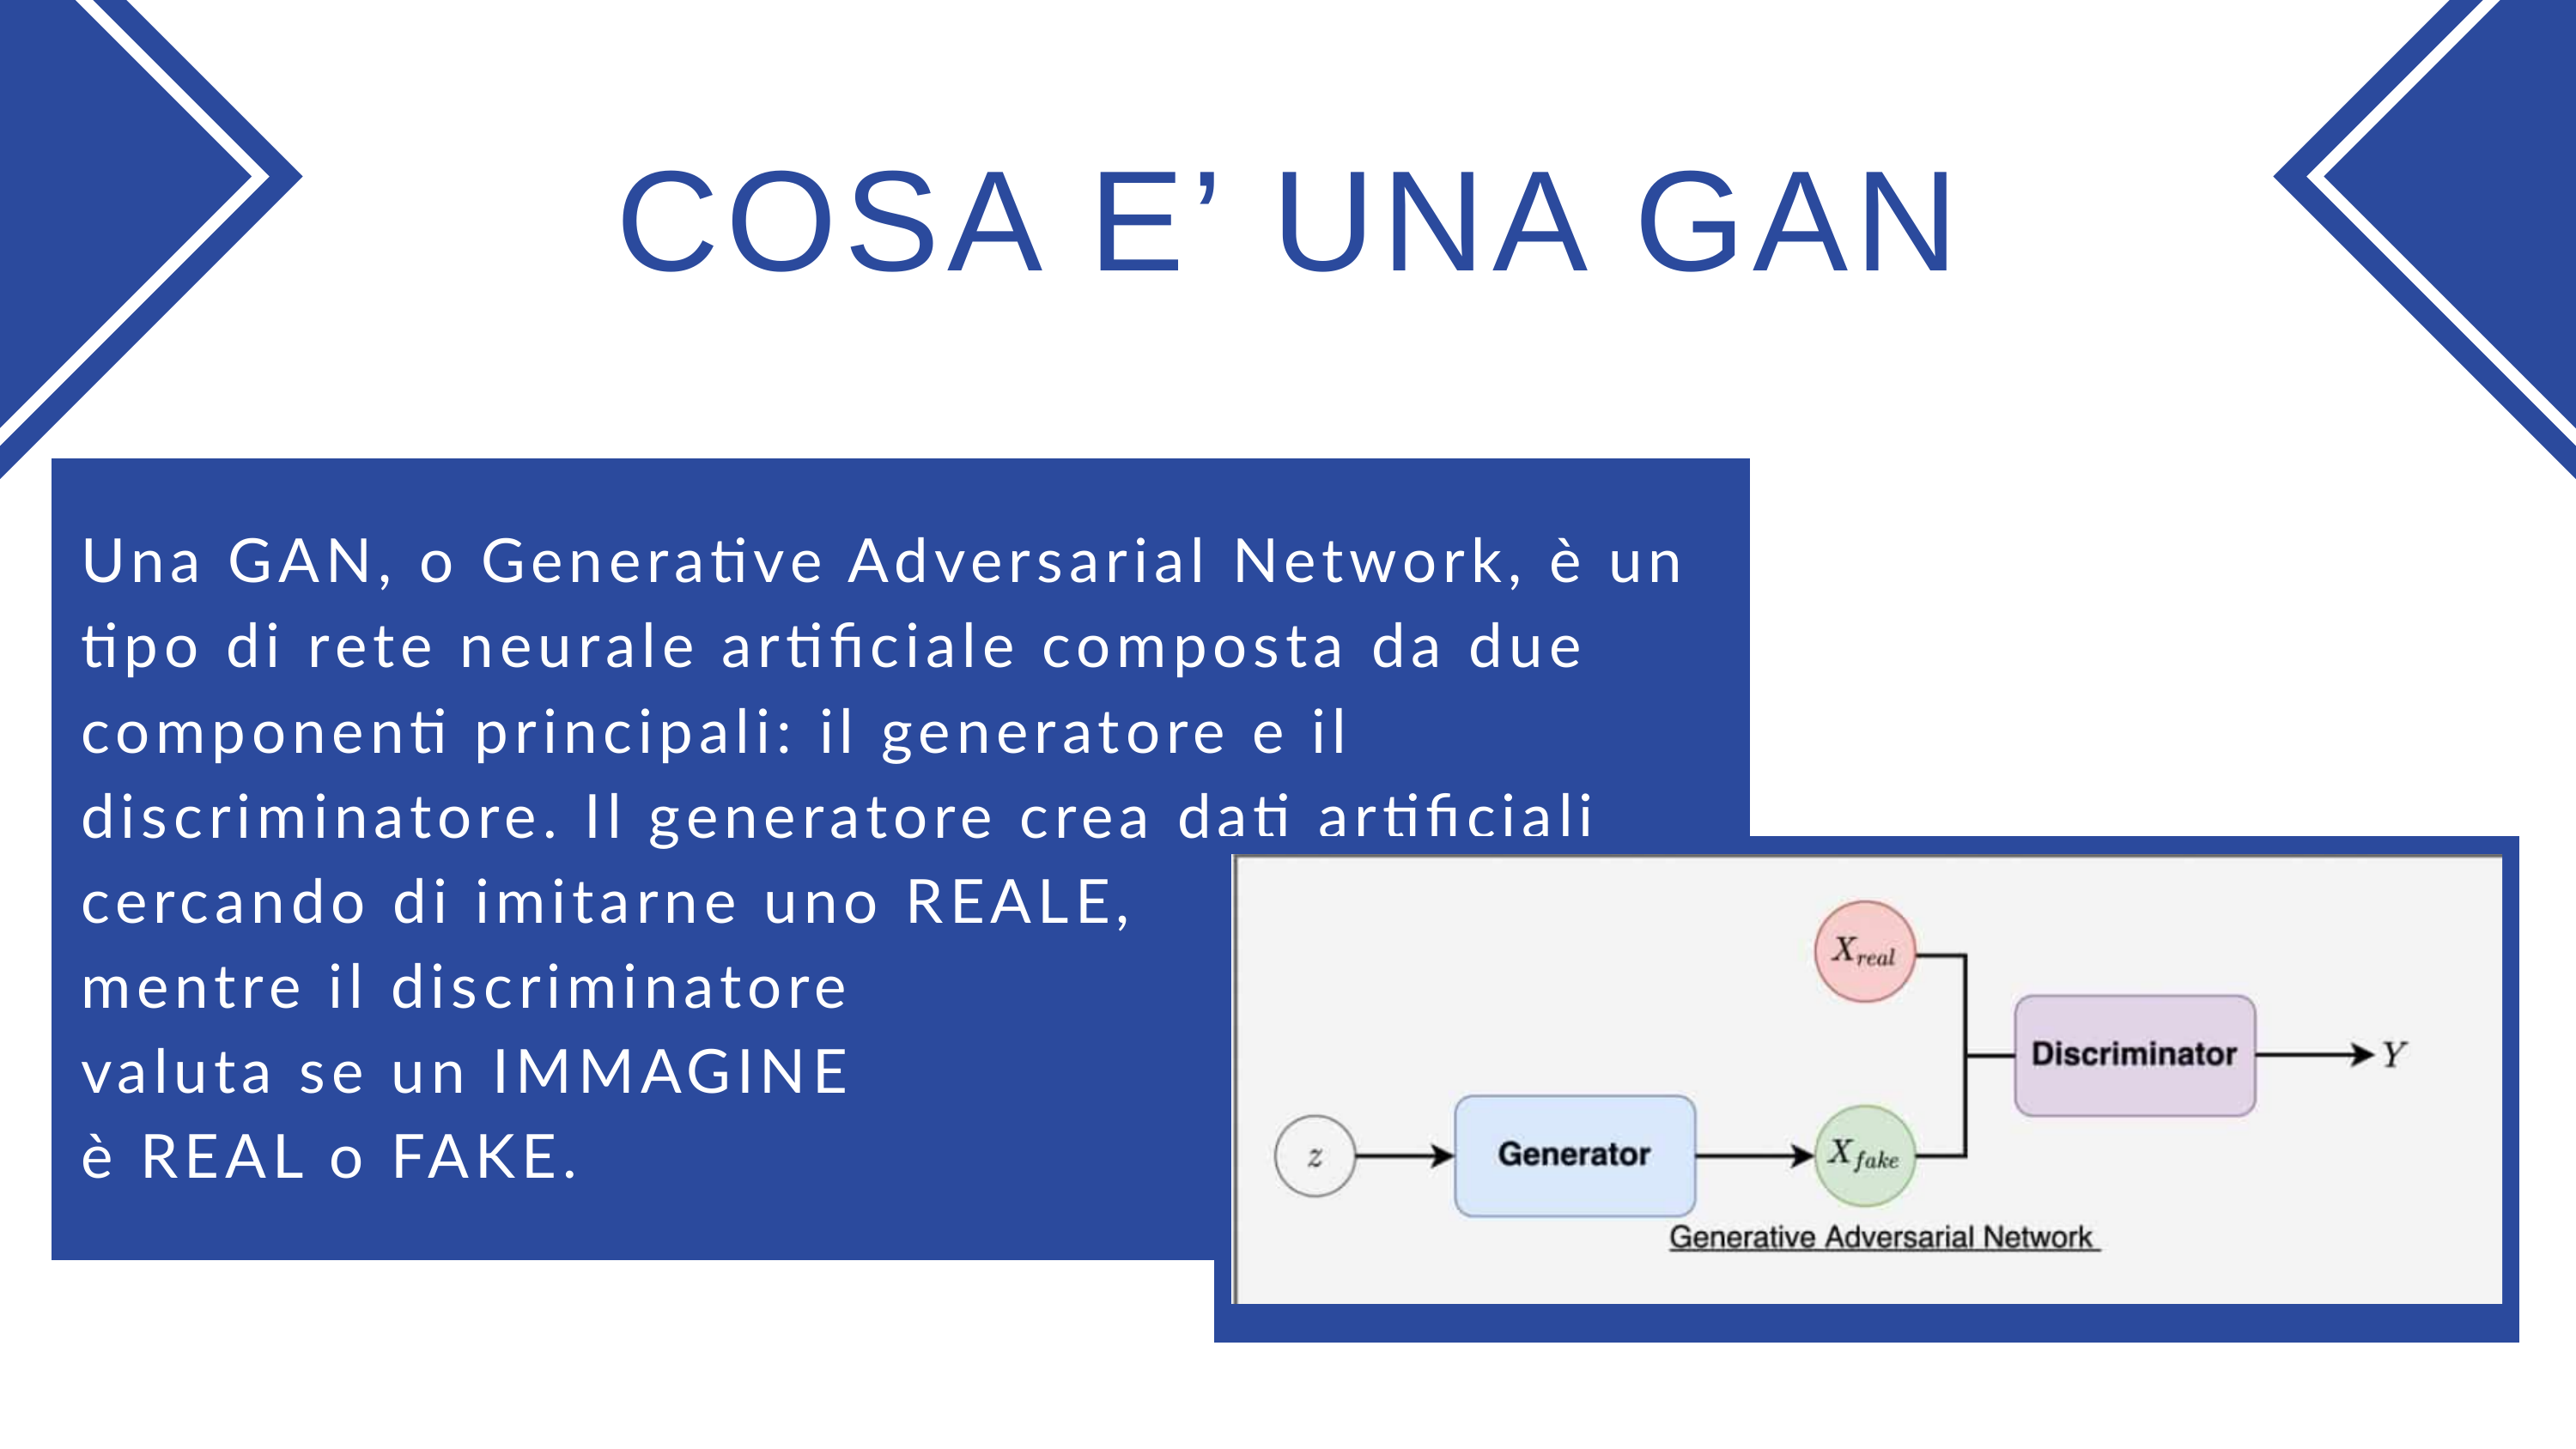

COSA E’ UNA GAN

Una GAN, o Generative Adversarial Network, è un tipo di rete neurale artificiale composta da due componenti principali: il generatore e il discriminatore. Il generatore crea dati artificiali cercando di imitarne uno REALE,
mentre il discriminatore
valuta se un IMMAGINE
è REAL o FAKE.